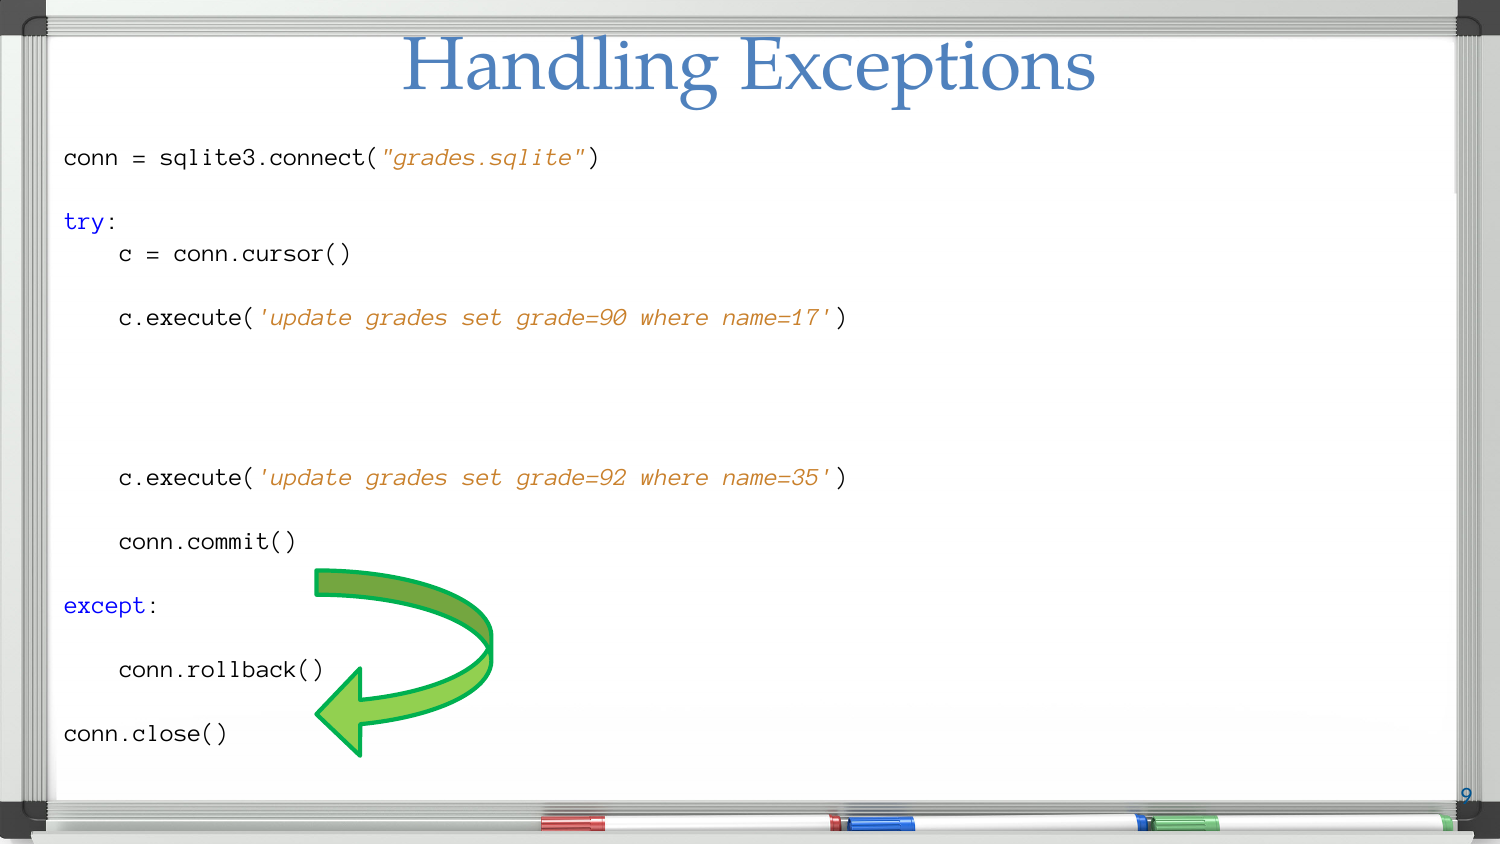

# Handling Exceptions
conn = sqlite3.connect("grades.sqlite")

try:
    c = conn.cursor()

    c.execute('update grades set grade=90 where name=17')

    c.execute('update grades set grade=92 where name=35')

    conn.commit()

except:

    conn.rollback()

conn.close()

9